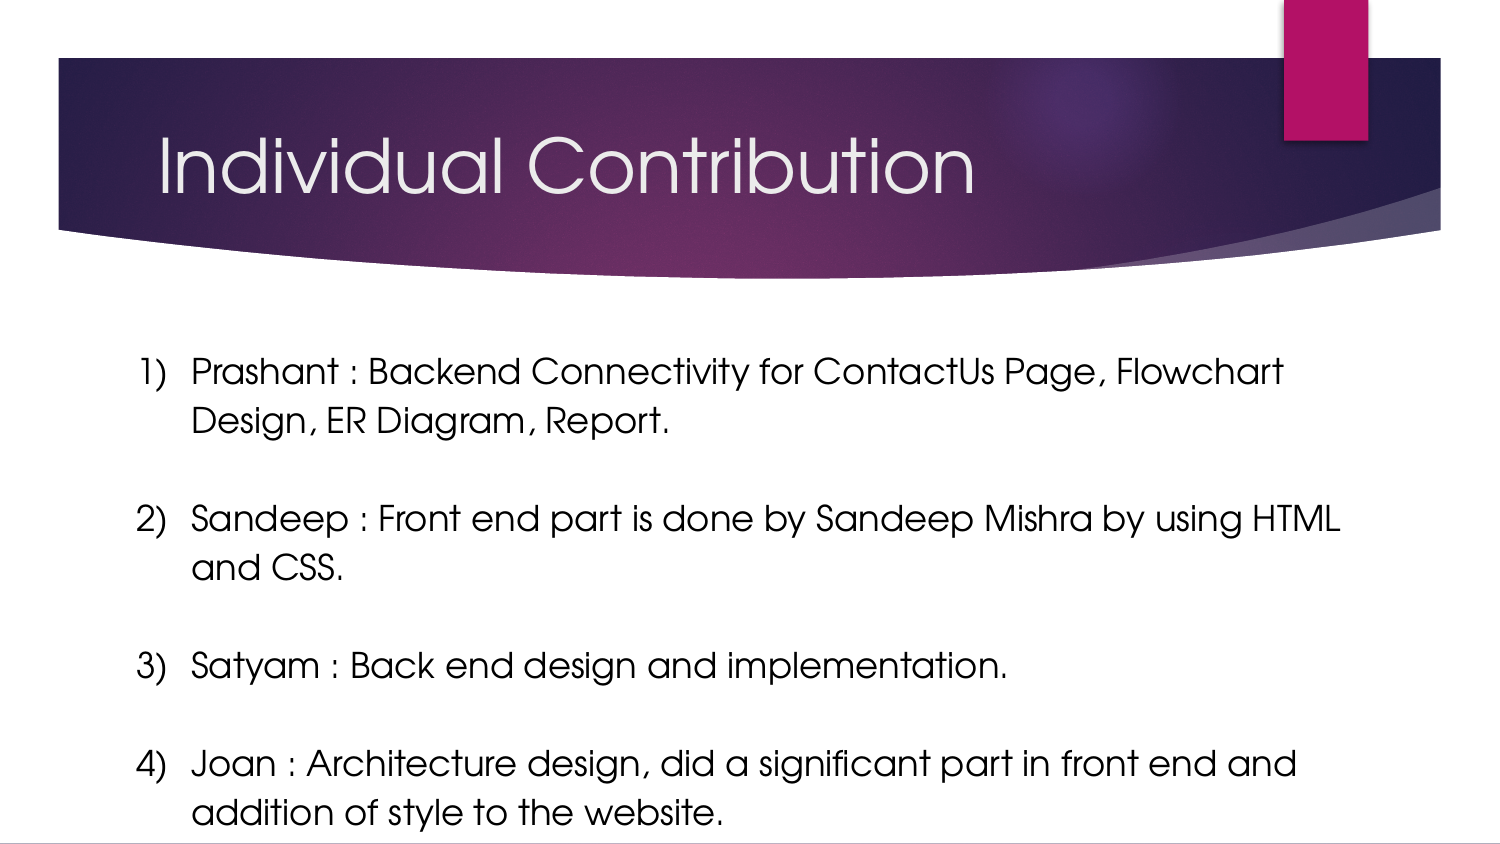

# Individual Contribution
Prashant : Backend Connectivity for ContactUs Page, Flowchart Design, ER Diagram, Report.

Sandeep : Front end part is done by Sandeep Mishra by using HTML and CSS.

Satyam : Back end design and implementation.

Joan : Architecture design, did a significant part in front end and addition of style to the website.